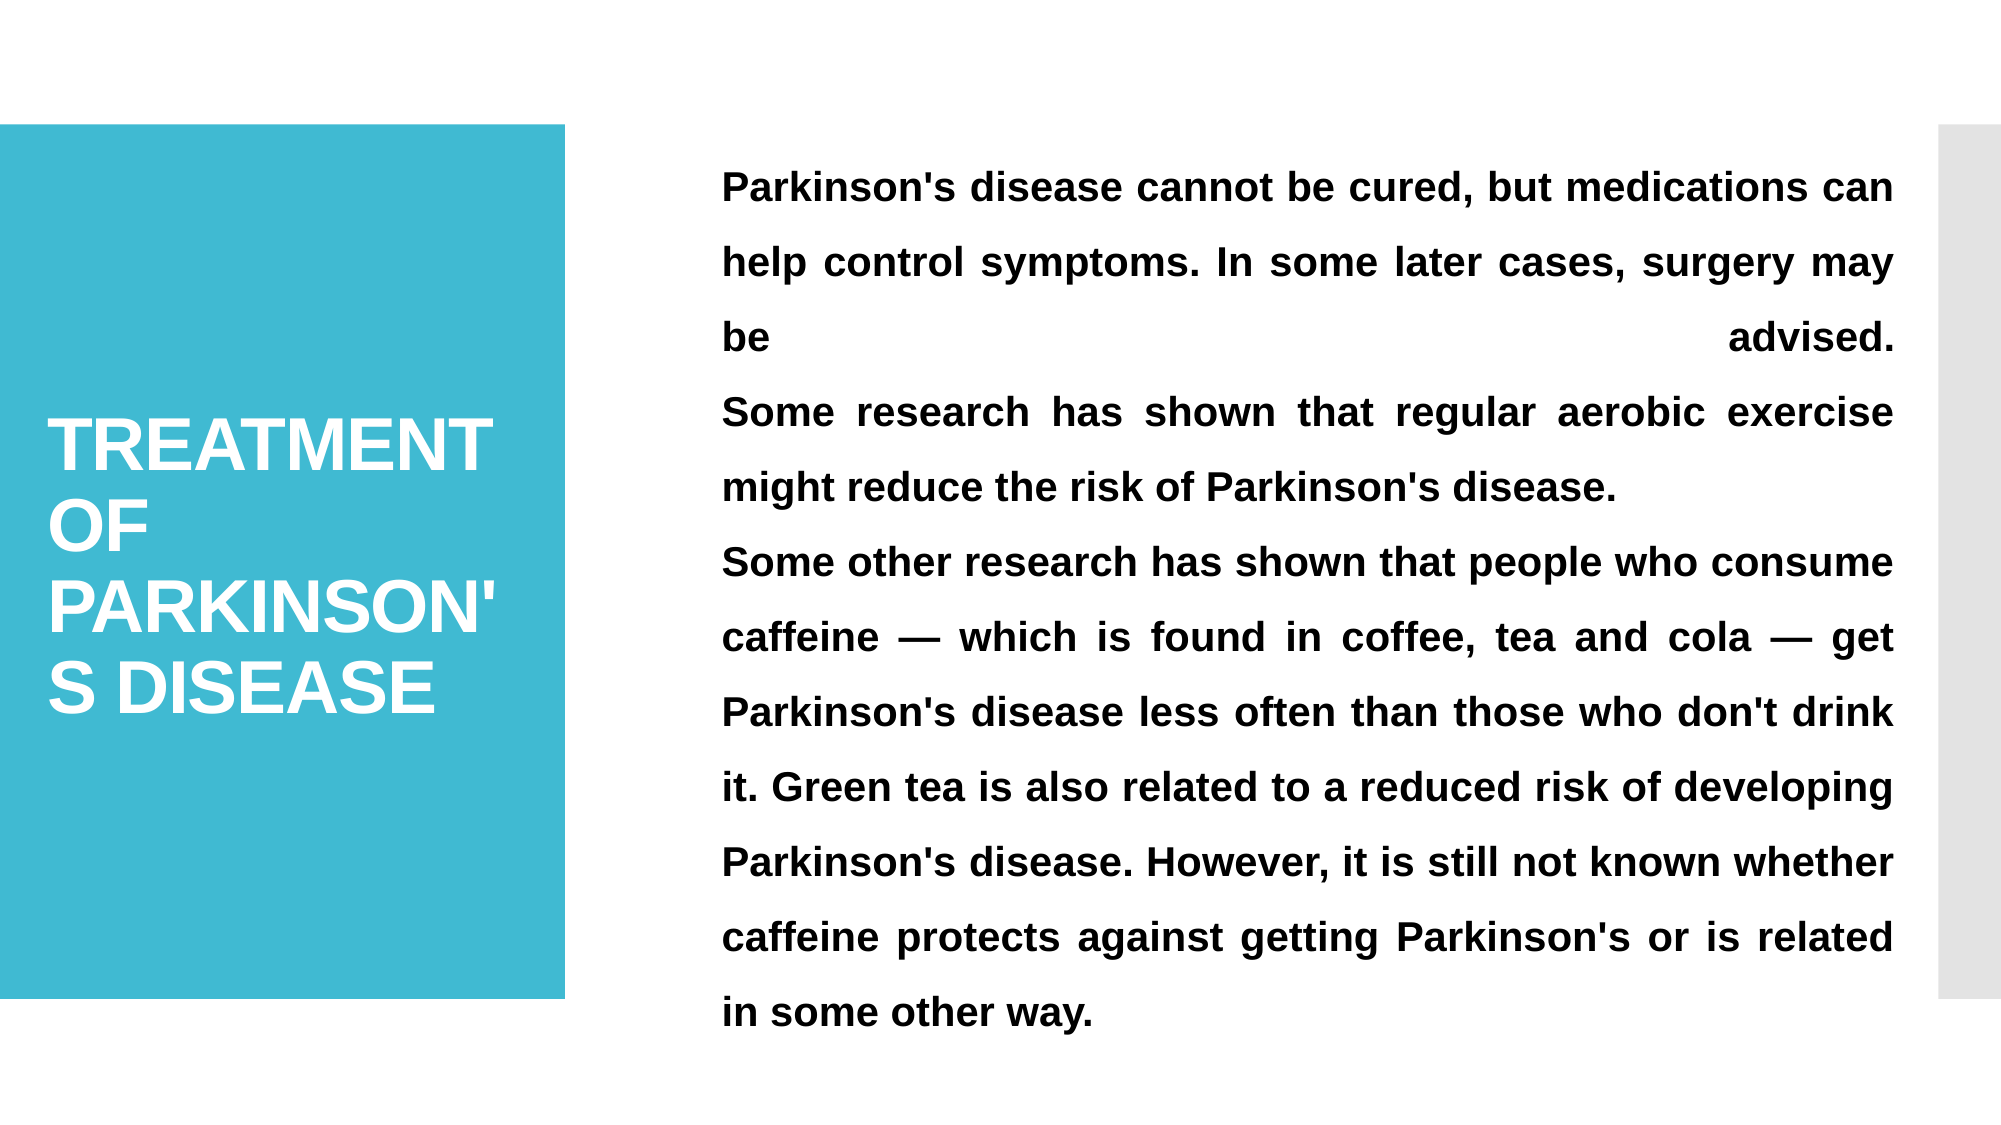

Parkinson's disease cannot be cured, but medications can help control symptoms. In some later cases, surgery may be advised.
Some research has shown that regular aerobic exercise might reduce the risk of Parkinson's disease.
Some other research has shown that people who consume caffeine — which is found in coffee, tea and cola — get Parkinson's disease less often than those who don't drink it. Green tea is also related to a reduced risk of developing Parkinson's disease. However, it is still not known whether caffeine protects against getting Parkinson's or is related in some other way.
# TREATMENT OF PARKINSON'S DISEASE